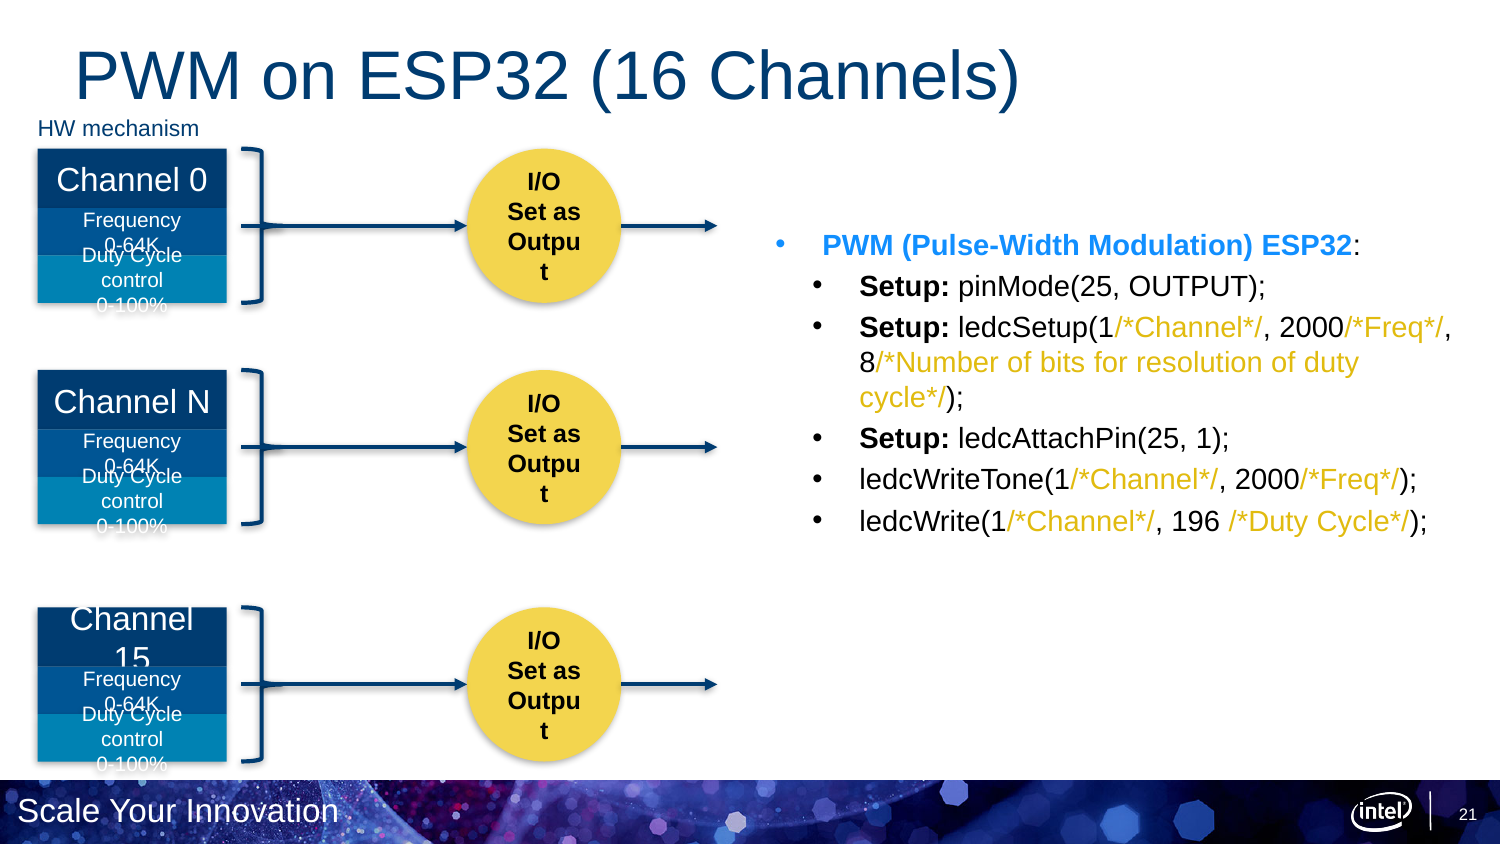

# PWM on ESP32 (16 Channels)
HW mechanism
Channel 0

I/O
Set as Output
Frequency
0-64K
PWM (Pulse-Width Modulation) ESP32:
Setup: pinMode(25, OUTPUT);
Setup: ledcSetup(1/*Channel*/, 2000/*Freq*/, 8/*Number of bits for resolution of duty cycle*/);
Setup: ledcAttachPin(25, 1);
ledcWriteTone(1/*Channel*/, 2000/*Freq*/);
ledcWrite(1/*Channel*/, 196 /*Duty Cycle*/);

Duty Cycle control
0-100%
Channel N

I/O
Set as Output
Frequency
0-64K
Duty Cycle control
0-100%
Channel 15

I/O
Set as Output
Frequency
0-64K
Duty Cycle control
0-100%
21